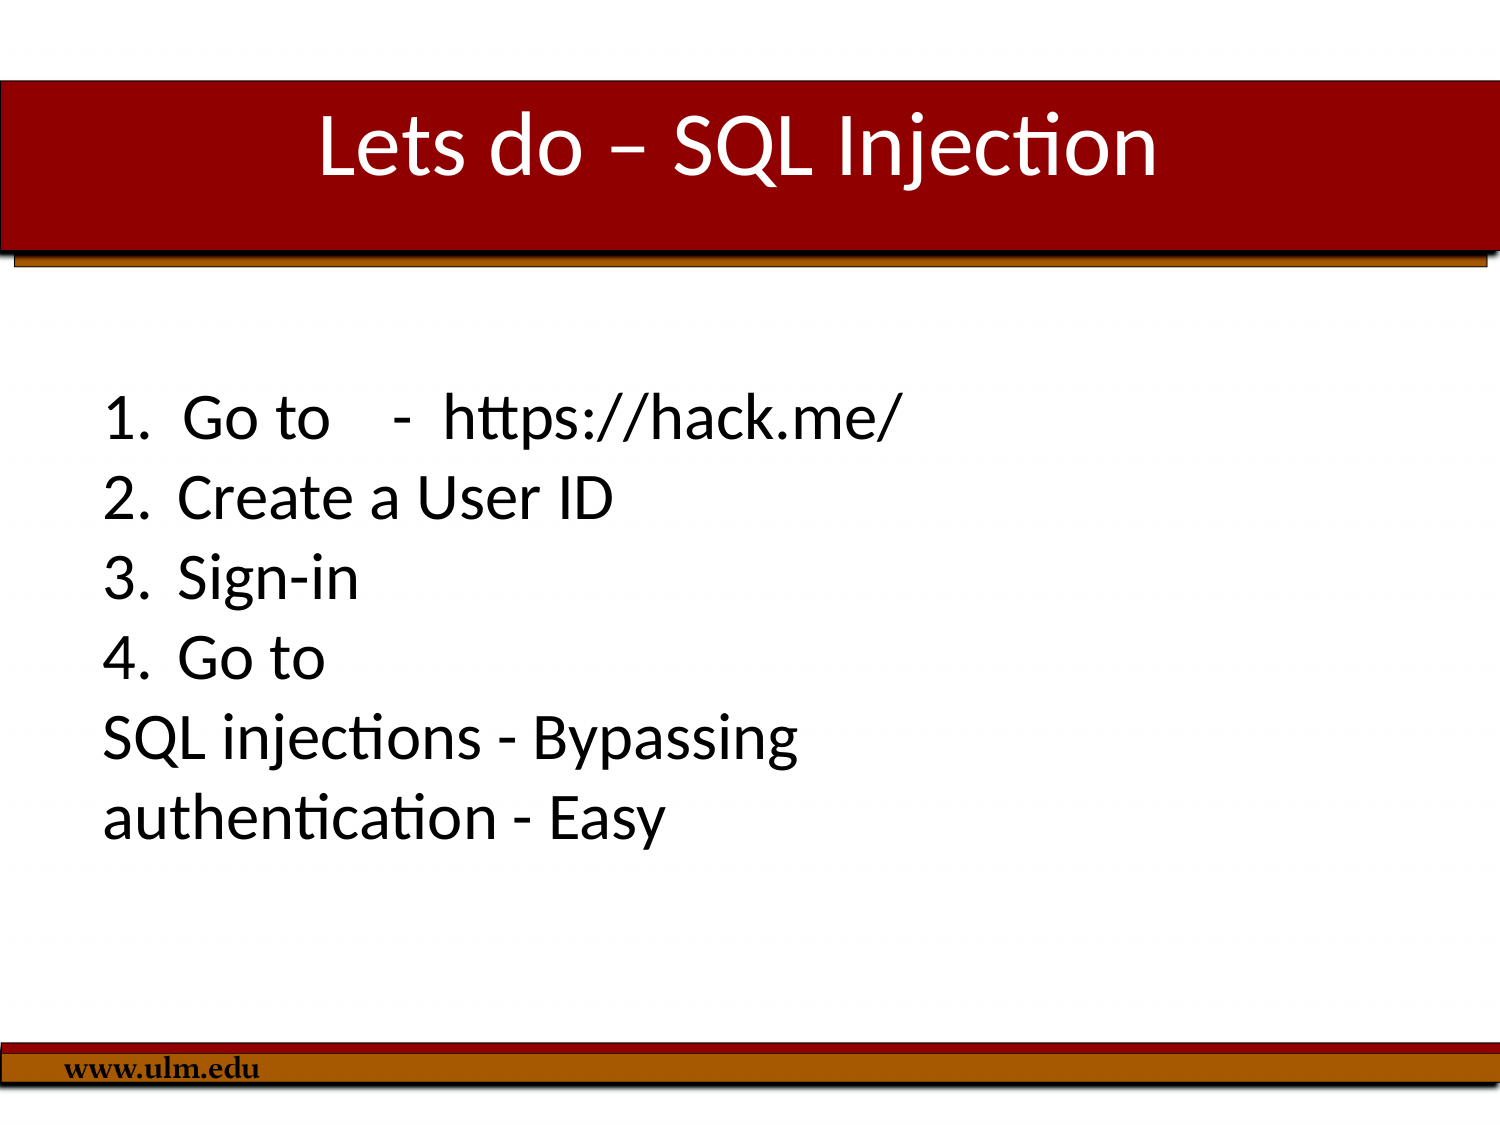

# Lets do – SQL Injection

1.  Go to    -  https://hack.me/
Create a User ID
Sign-in
Go to
SQL injections - Bypassing authentication - Easy